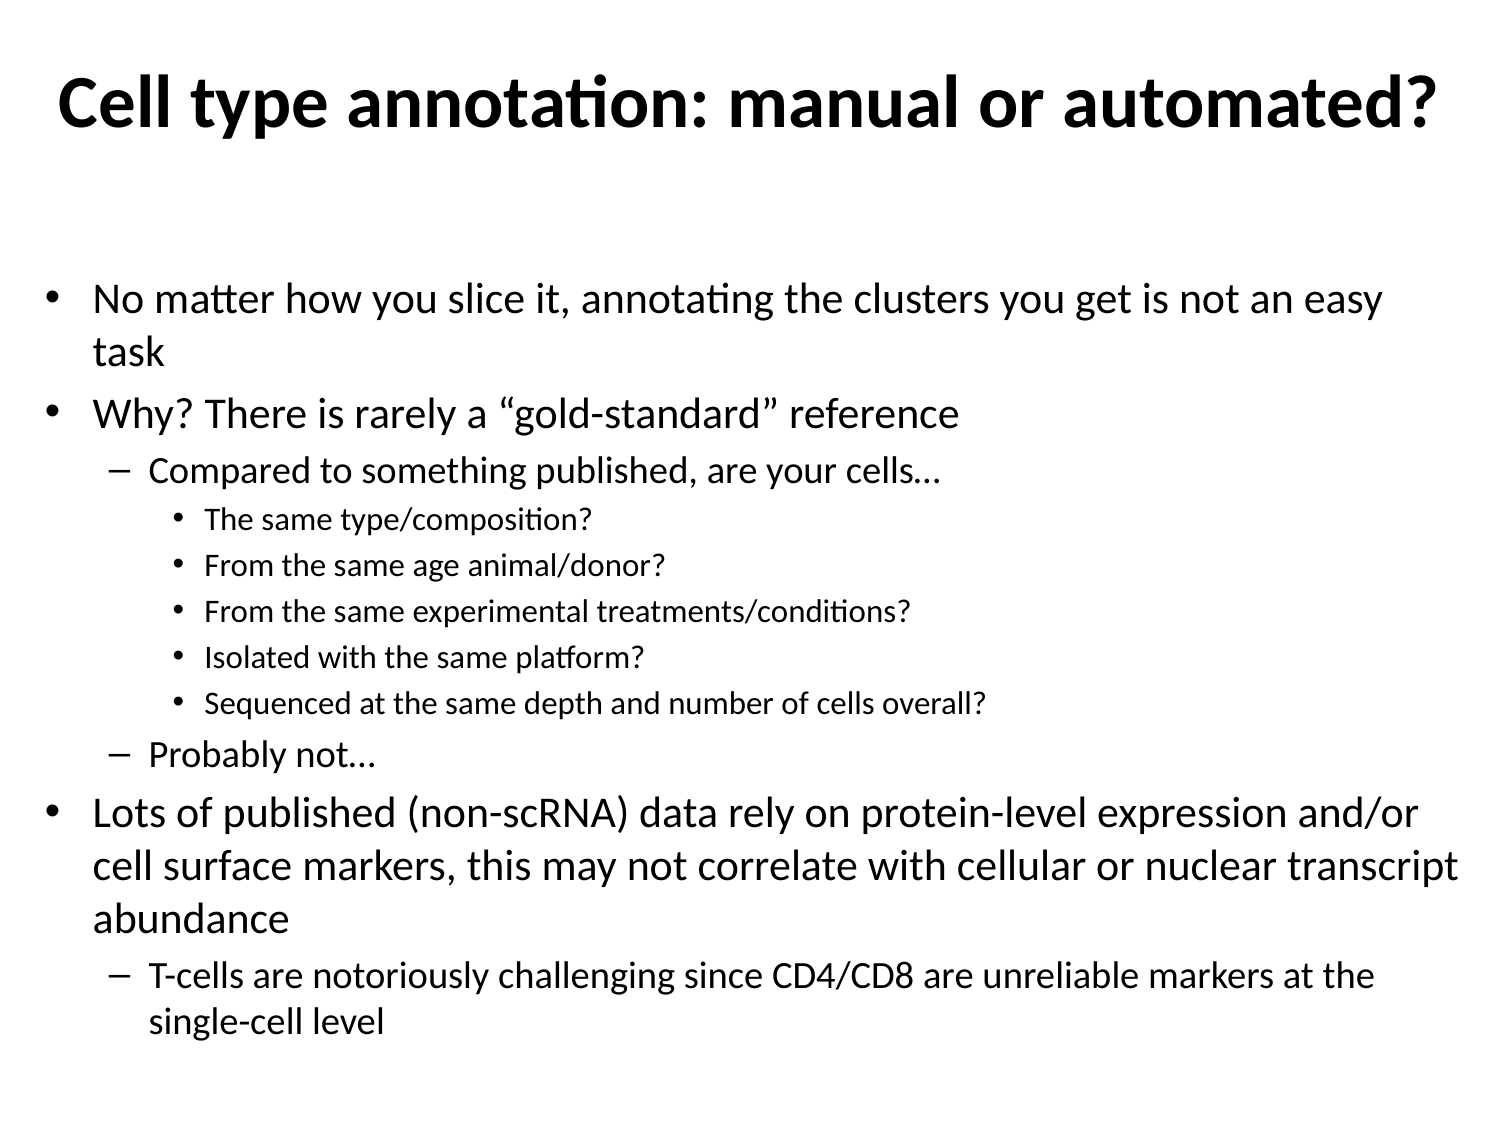

Cell type annotation: manual or automated?
No matter how you slice it, annotating the clusters you get is not an easy task
Why? There is rarely a “gold-standard” reference
Compared to something published, are your cells…
The same type/composition?
From the same age animal/donor?
From the same experimental treatments/conditions?
Isolated with the same platform?
Sequenced at the same depth and number of cells overall?
Probably not…
Lots of published (non-scRNA) data rely on protein-level expression and/or cell surface markers, this may not correlate with cellular or nuclear transcript abundance
T-cells are notoriously challenging since CD4/CD8 are unreliable markers at the single-cell level